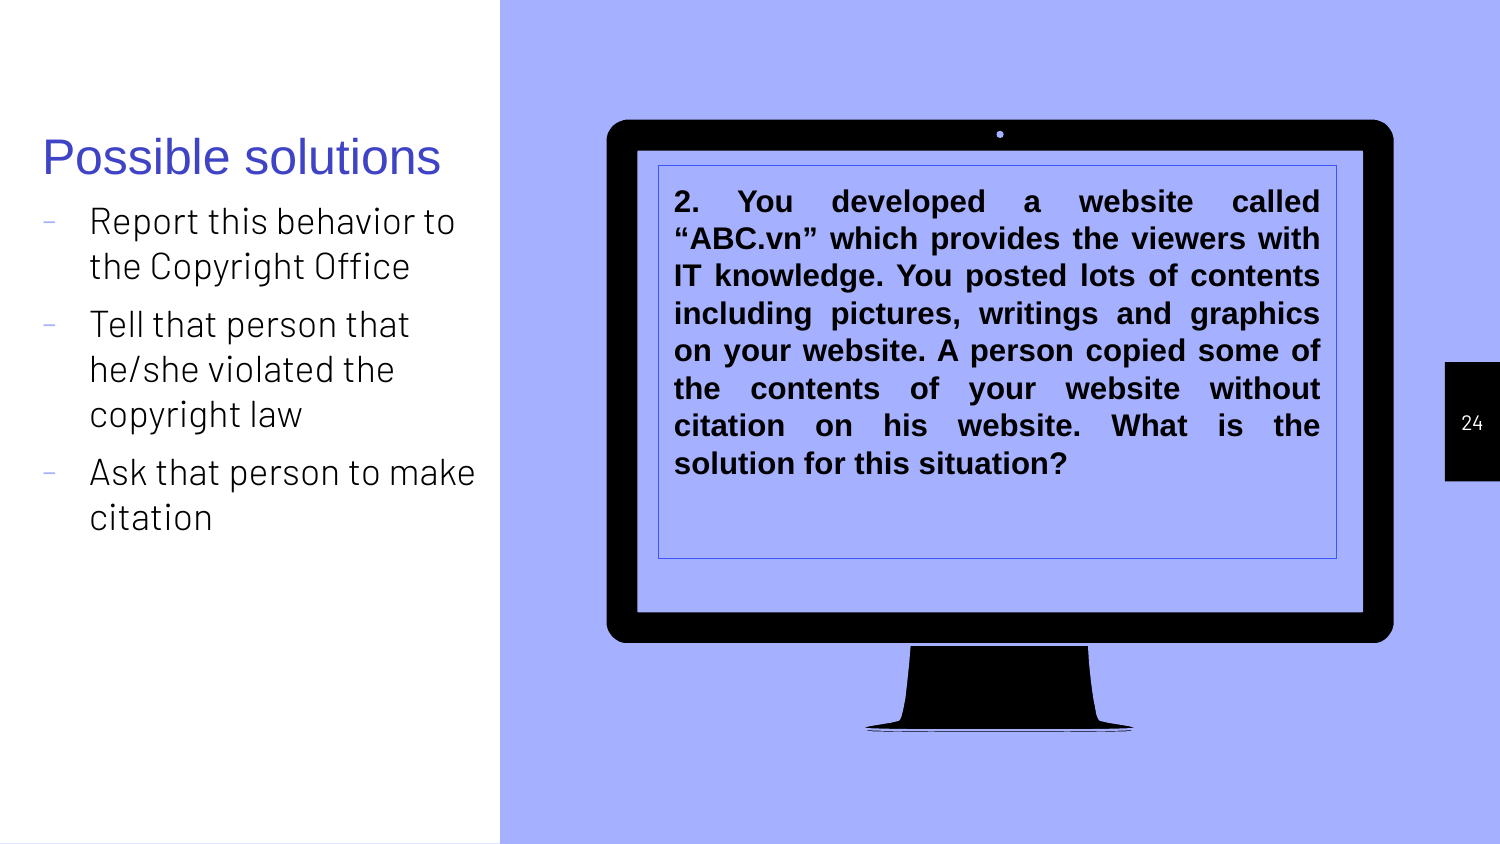

Possible solutions
Report this behavior to the Copyright Office
Tell that person that he/she violated the copyright law
Ask that person to make citation

2. You developed a website called “ABC.vn” which provides the viewers with IT knowledge. You posted lots of contents including pictures, writings and graphics on your website. A person copied some of the contents of your website without citation on his website. What is the solution for this situation?
24